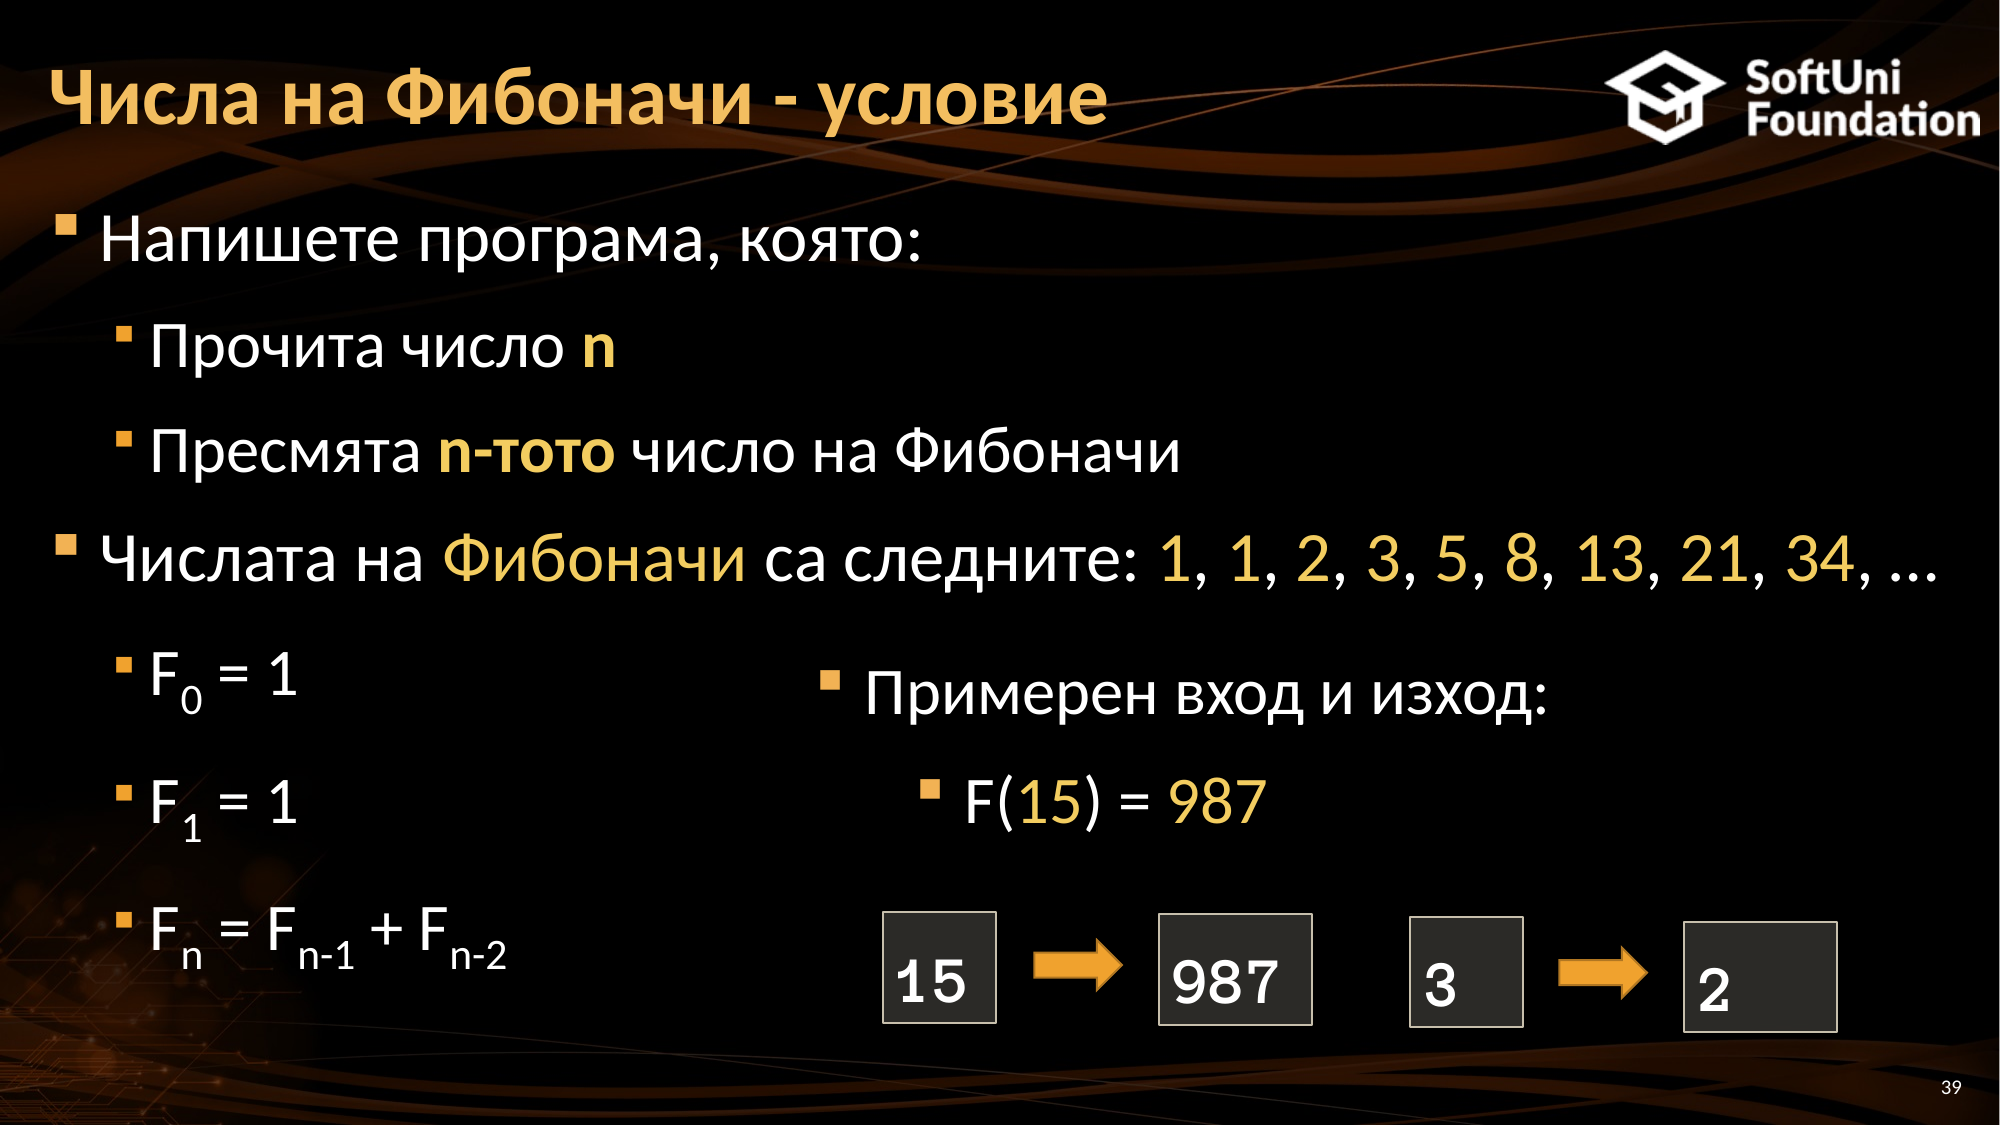

# Числа на Фибоначи - условие
Напишете програма, която:
Прочита число n
Пресмята n-тото число на Фибоначи
Числата на Фибоначи са следните: 1, 1, 2, 3, 5, 8, 13, 21, 34, …
F0 = 1
F1 = 1
Fn = Fn-1 + Fn-2
Примерен вход и изход:
F(15) = 987
15
987

3
2

39